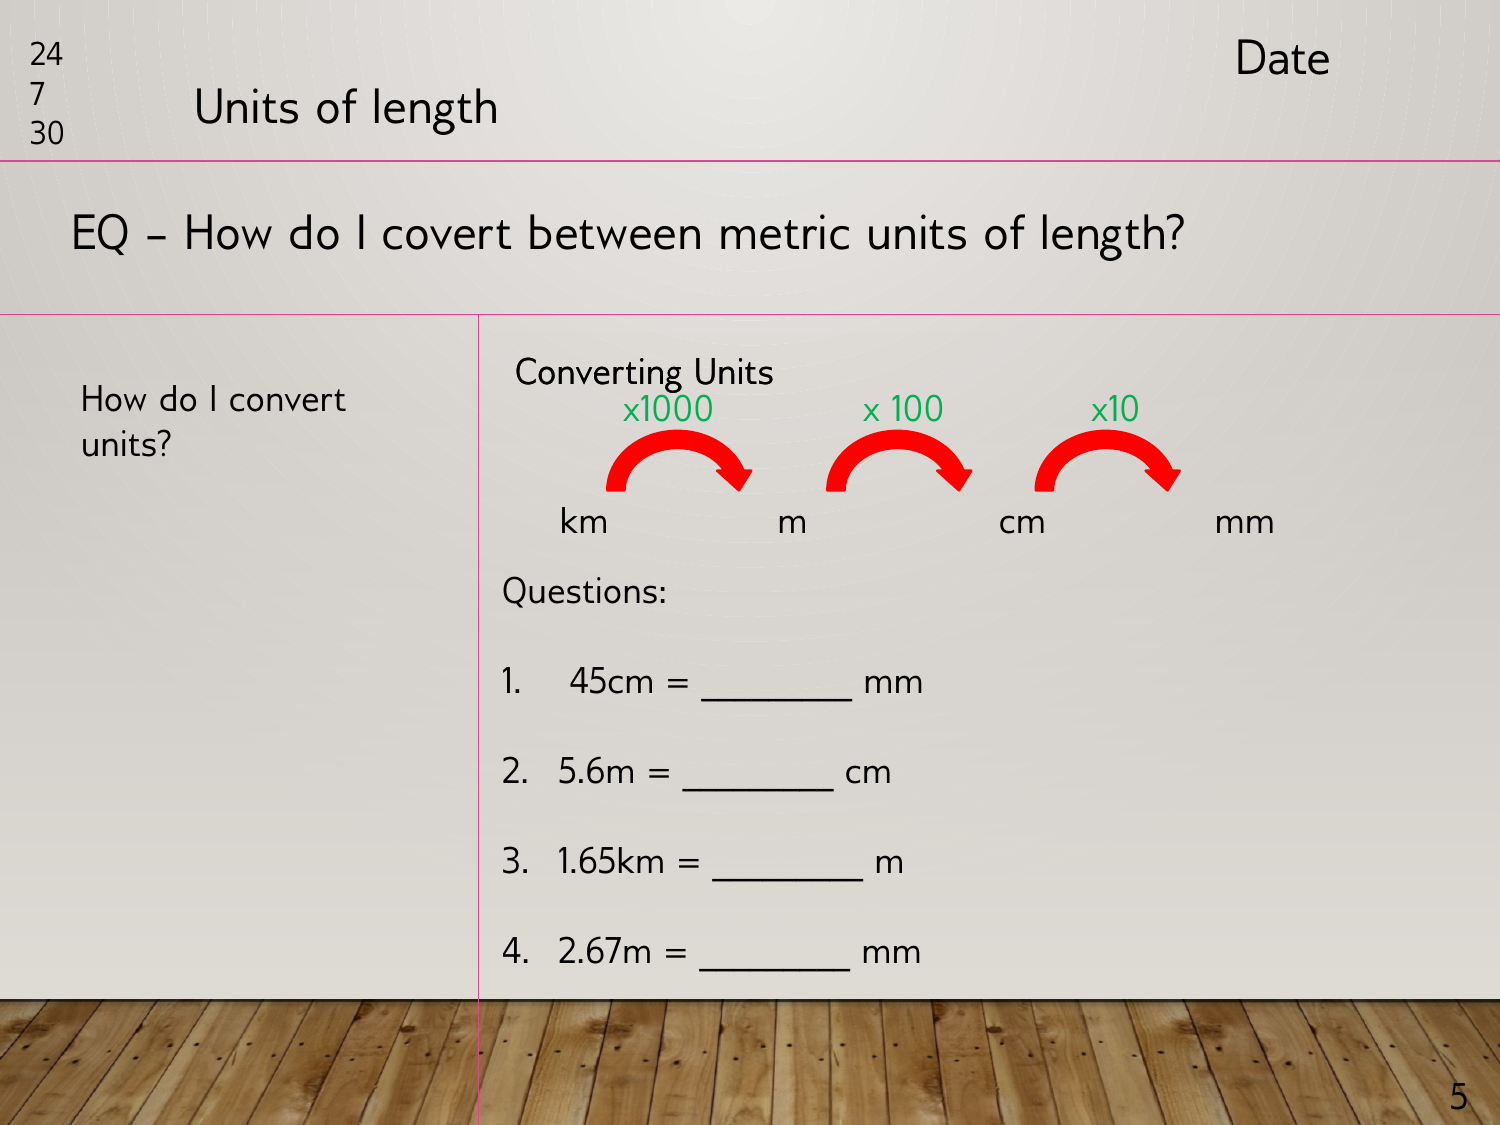

Date
24
7
30
Units of length
EQ – How do I covert between metric units of length?
Converting Units
Converting Units
How do I convert units?
x1000	        x 100             x10

km               m                 cm               mm
Questions:

 45cm = _________ mm

5.6m = _________ cm

1.65km = _________ m

2.67m = _________ mm

5